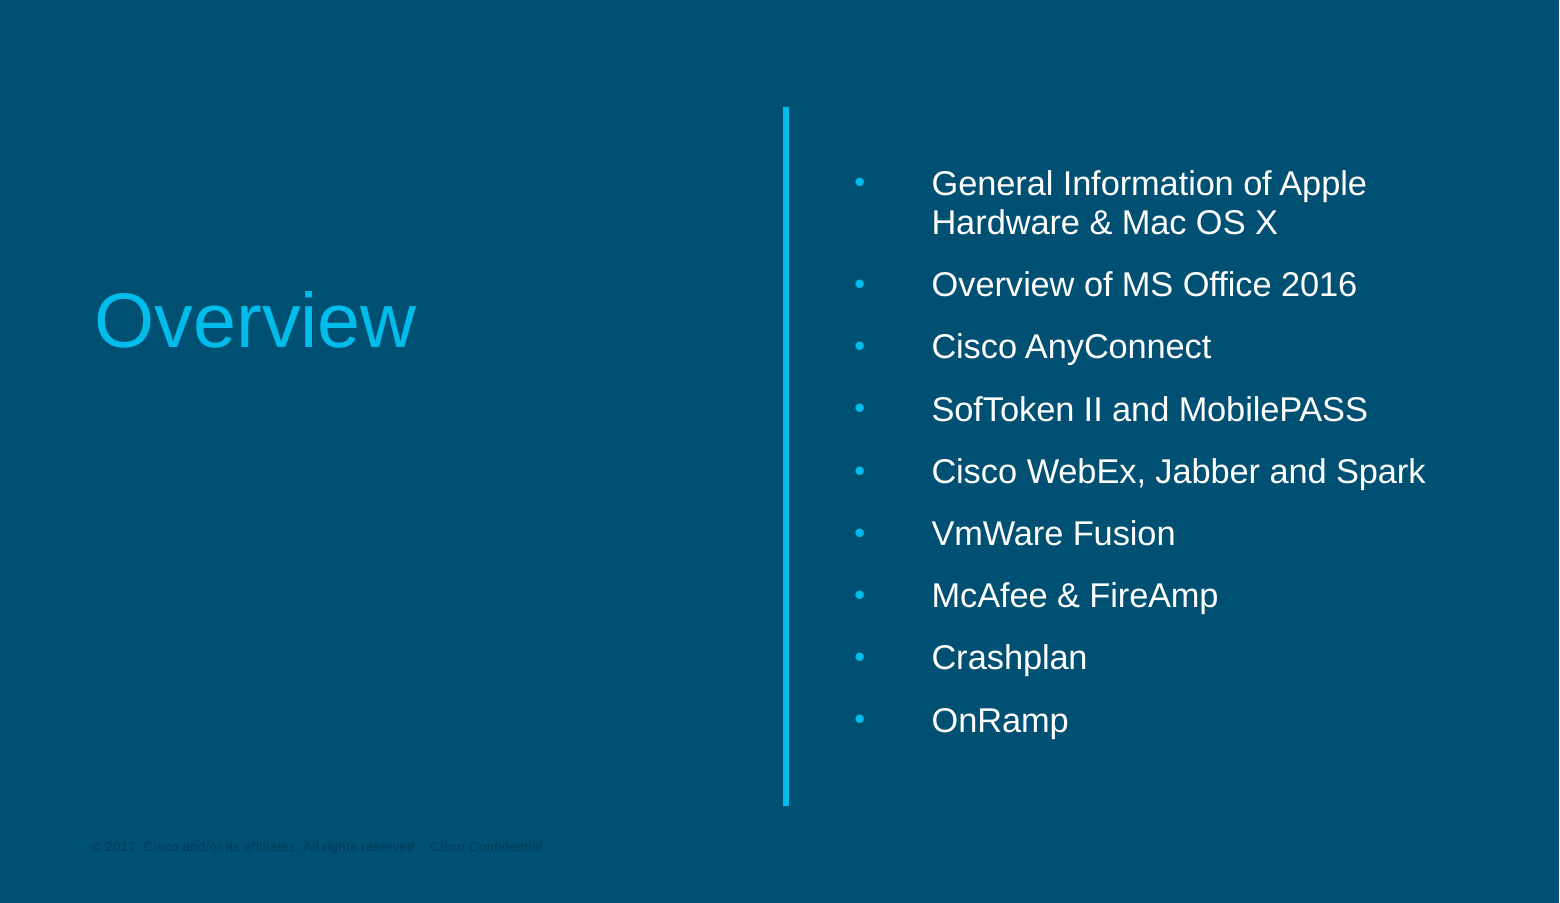

General Information of Apple Hardware & Mac OS X
Overview of MS Office 2016
Cisco AnyConnect
SofToken II and MobilePASS
Cisco WebEx, Jabber and Spark
VmWare Fusion
McAfee & FireAmp
Crashplan
OnRamp
# Overview